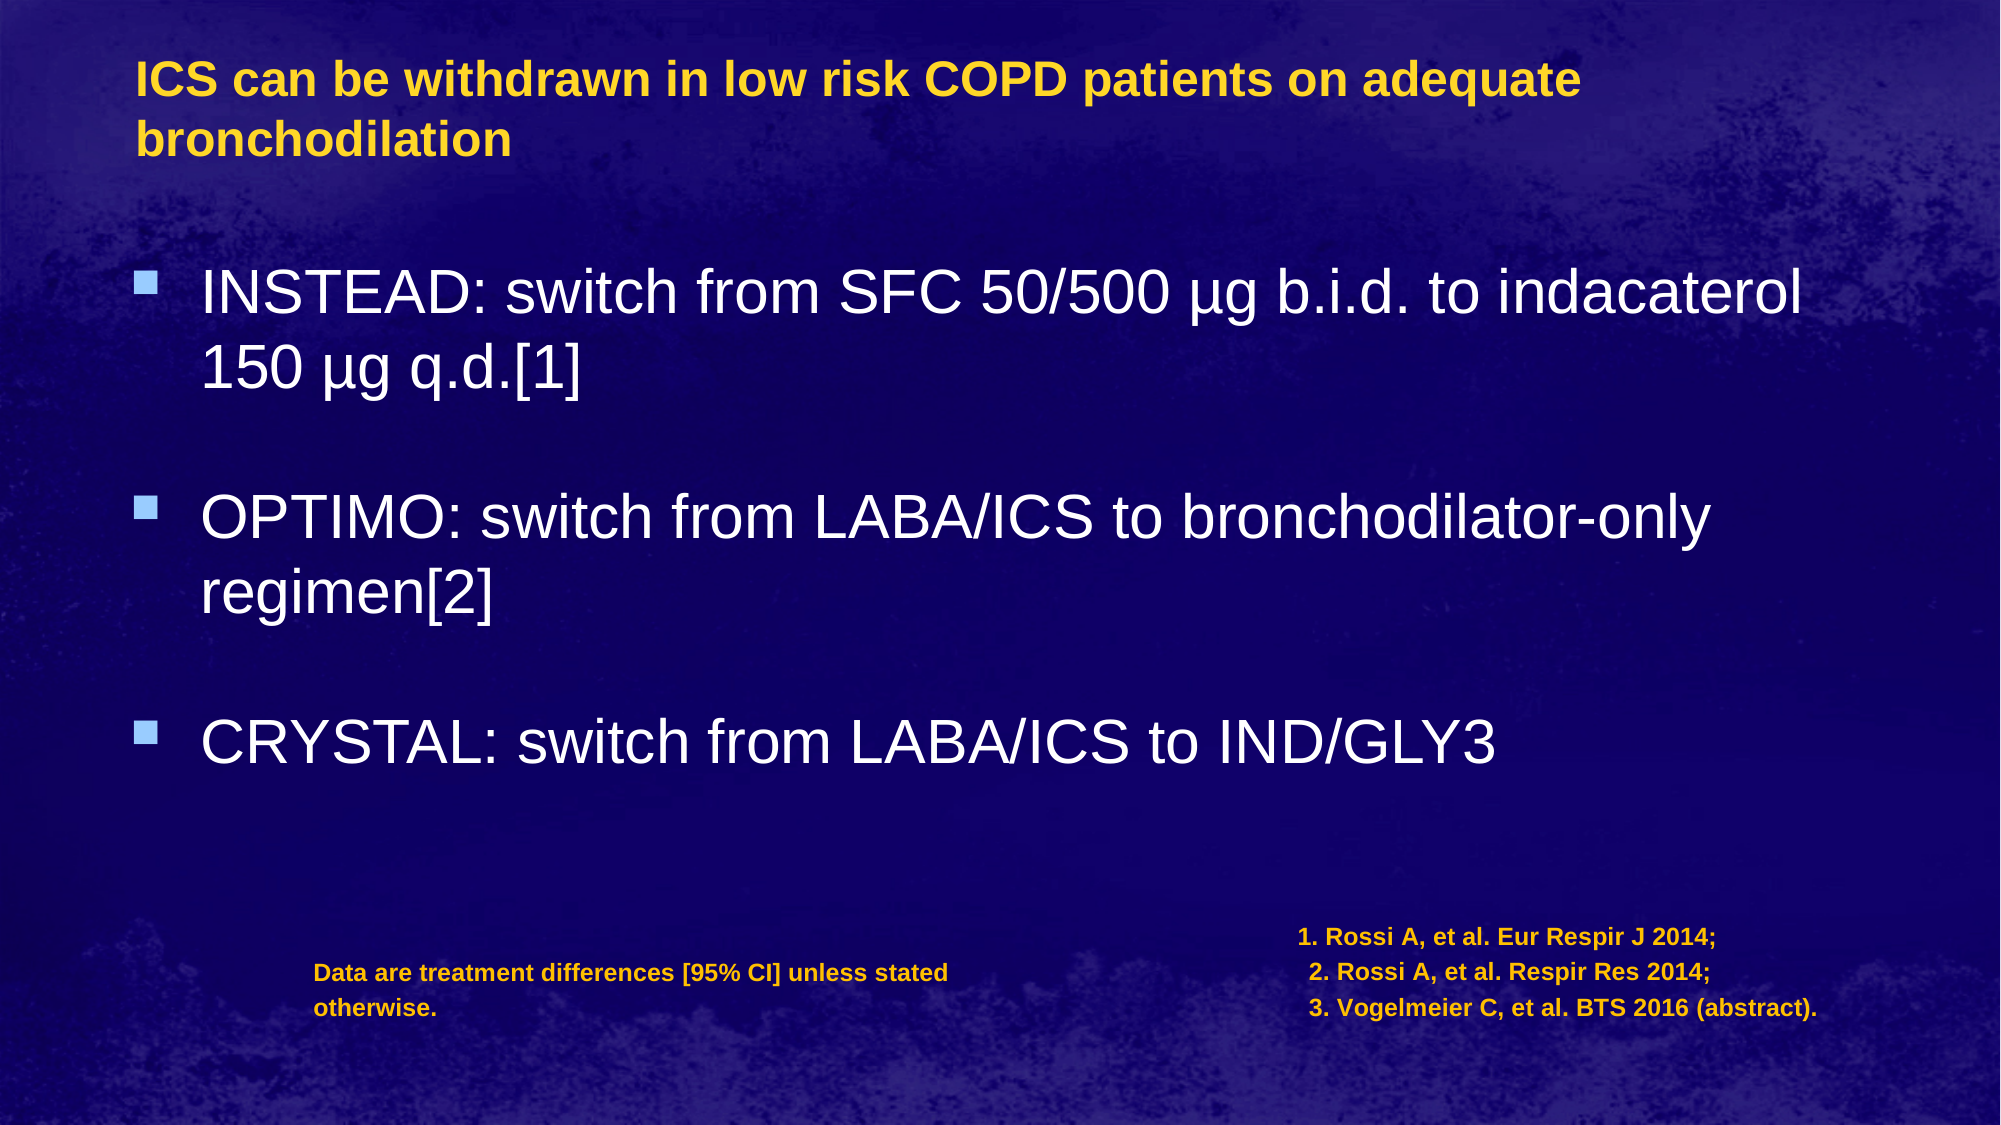

# ICS can be withdrawn in low risk COPD patients on adequate bronchodilation
INSTEAD: switch from SFC 50/500 µg b.i.d. to indacaterol 150 µg q.d.[1]
OPTIMO: switch from LABA/ICS to bronchodilator-only regimen[2]
CRYSTAL: switch from LABA/ICS to IND/GLY3

1. Rossi A, et al. Eur Respir J 2014;
2. Rossi A, et al. Respir Res 2014;
3. Vogelmeier C, et al. BTS 2016 (abstract).
Data are treatment differences [95% CI] unless stated otherwise.